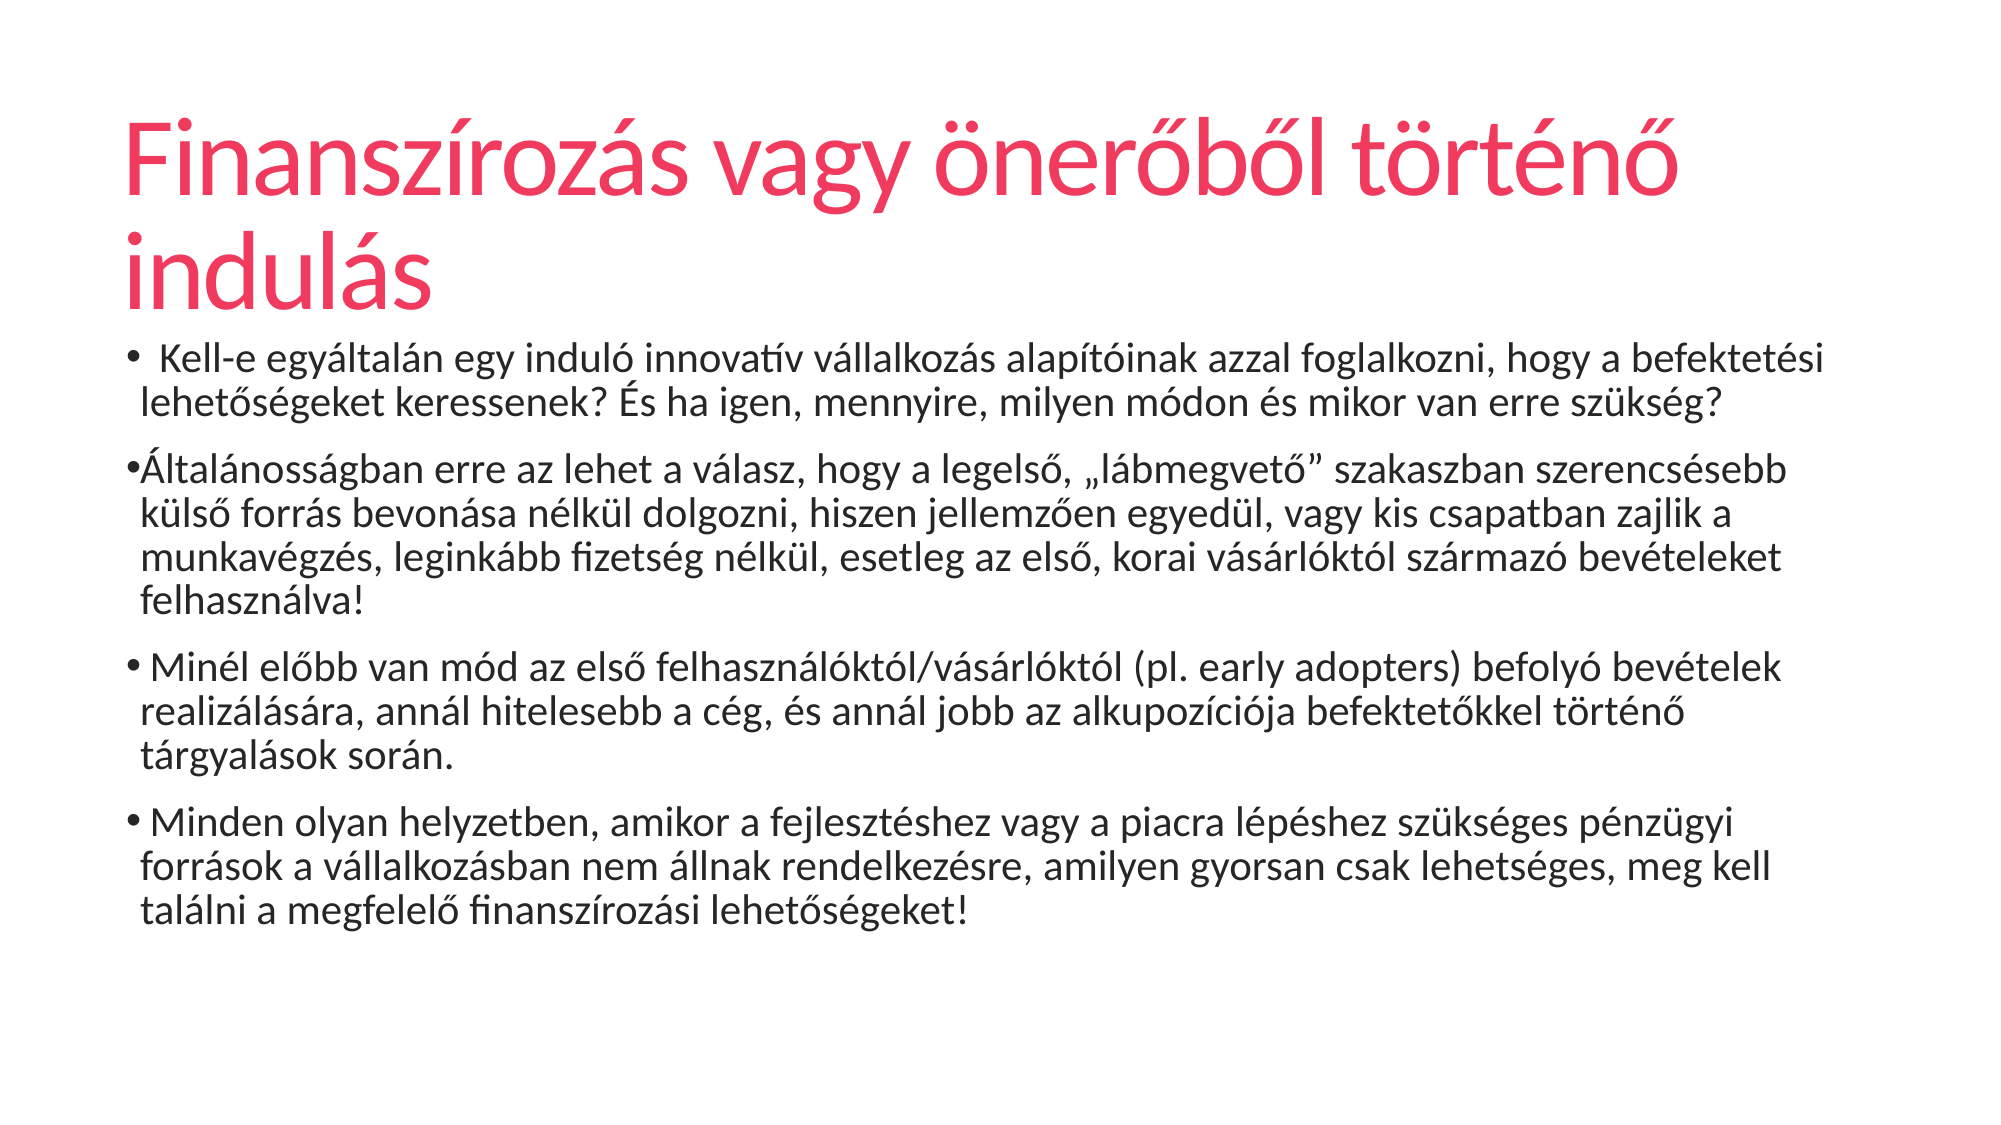

# Finanszírozás vagy önerőből történő indulás
  Kell-e egyáltalán egy induló innovatív vállalkozás alapítóinak azzal foglalkozni, hogy a befektetési lehetőségeket keressenek? És ha igen, mennyire, milyen módon és mikor van erre szükség?
Általánosságban erre az lehet a válasz, hogy a legelső, „lábmegvető” szakaszban szerencsésebb külső forrás bevonása nélkül dolgozni, hiszen jellemzően egyedül, vagy kis csapatban zajlik a munkavégzés, leginkább fizetség nélkül, esetleg az első, korai vásárlóktól származó bevételeket felhasználva!
 Minél előbb van mód az első felhasználóktól/vásárlóktól (pl. early adopters) befolyó bevételek realizálására, annál hitelesebb a cég, és annál jobb az alkupozíciója befektetőkkel történő tárgyalások során.
 Minden olyan helyzetben, amikor a fejlesztéshez vagy a piacra lépéshez szükséges pénzügyi források a vállalkozásban nem állnak rendelkezésre, amilyen gyorsan csak lehetséges, meg kell találni a megfelelő finanszírozási lehetőségeket!